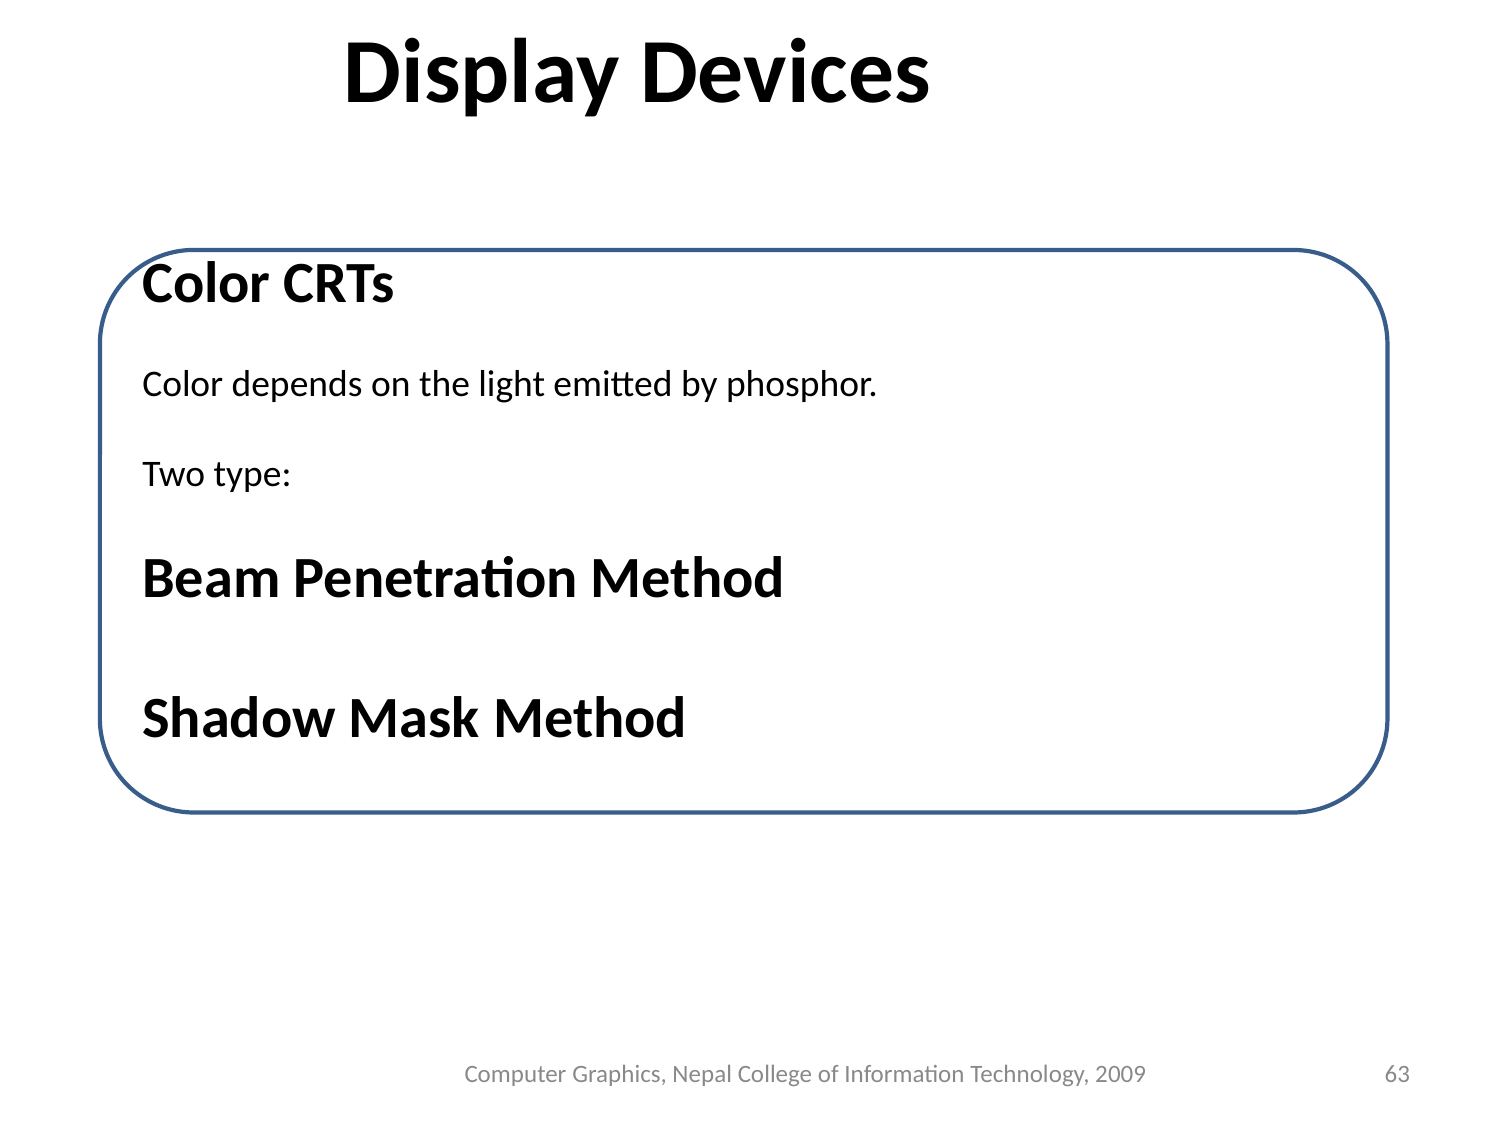

# Display Devices
Color CRTs

Color depends on the light emitted by phosphor.

Two type:

Beam Penetration Method

Shadow Mask Method

Computer Graphics, Nepal College of Information Technology, 2009
63